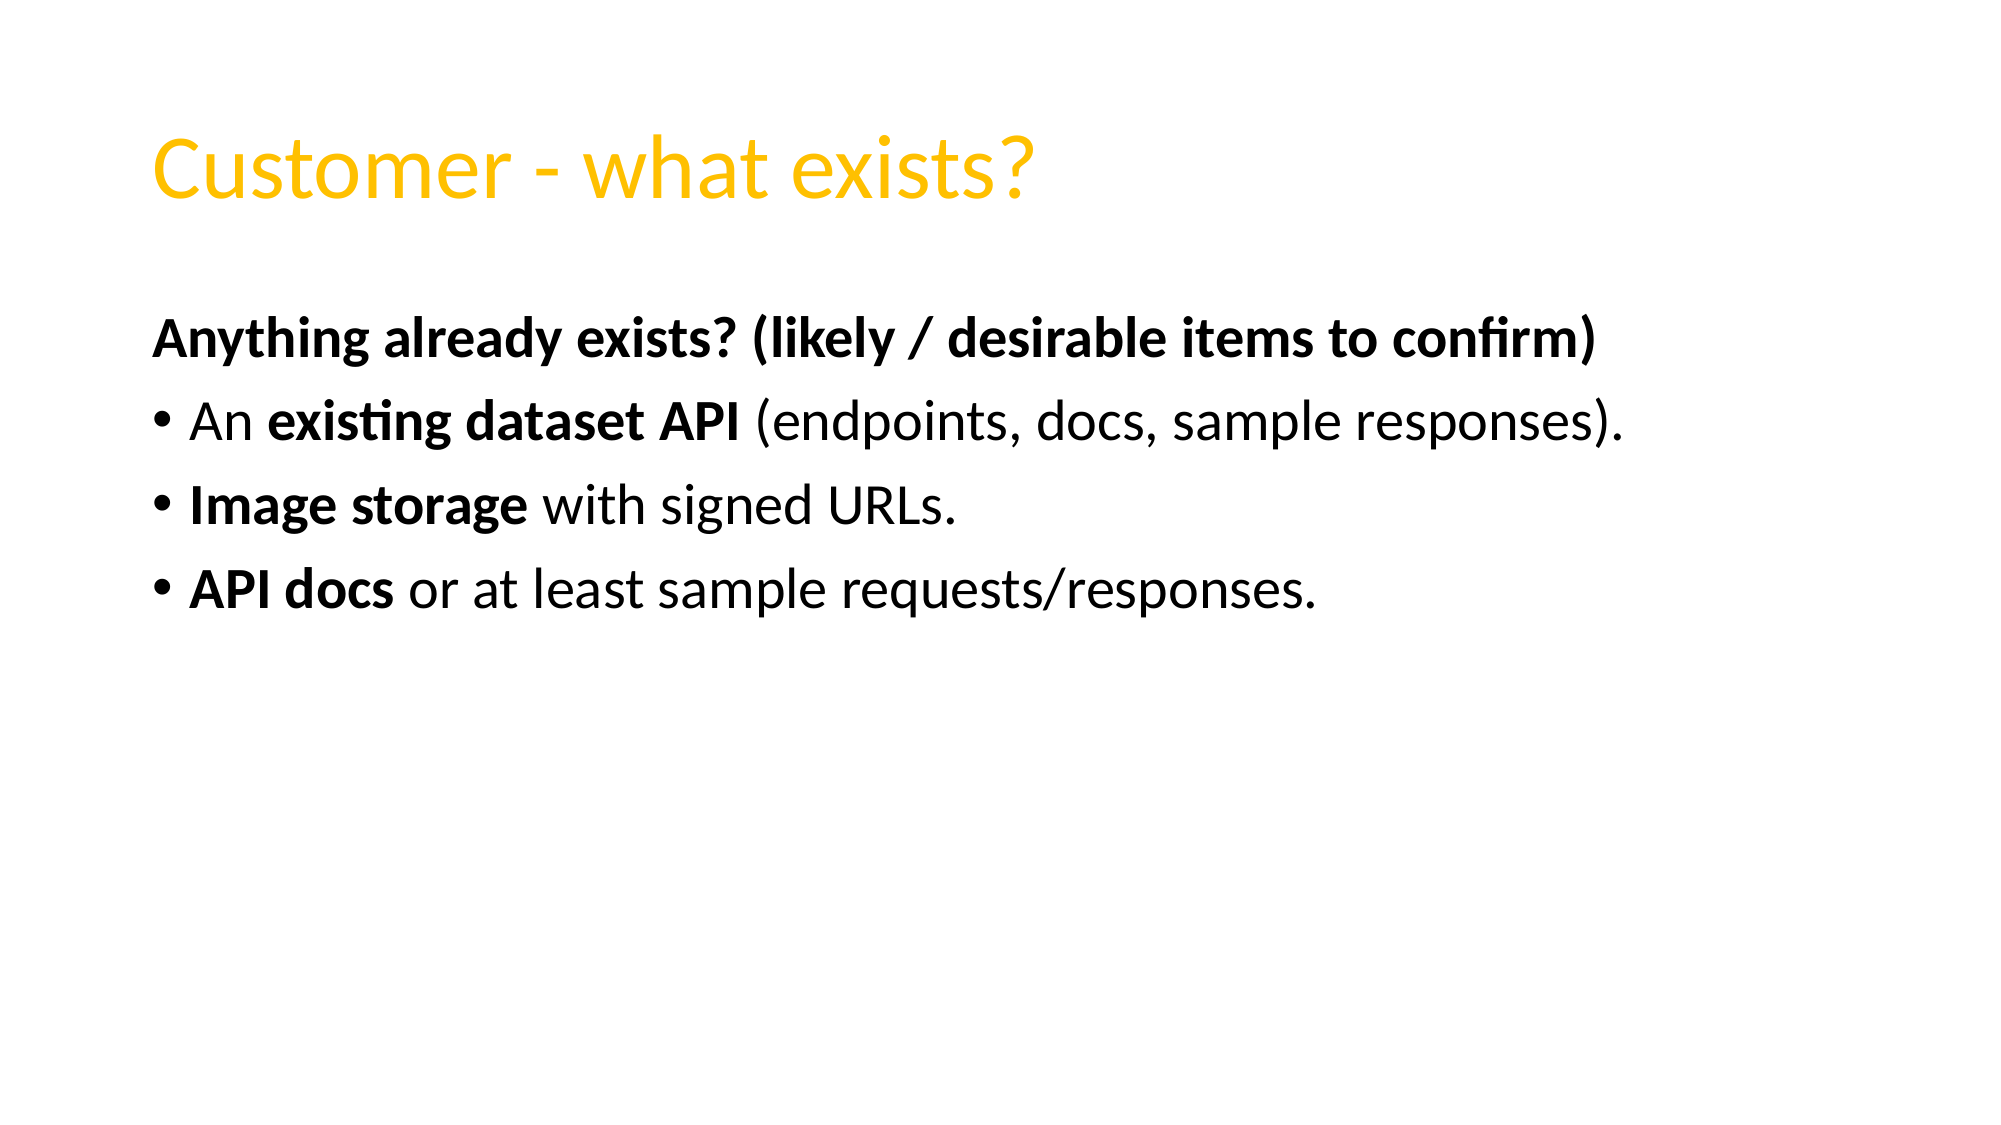

# Customer - what exists?
Anything already exists? (likely / desirable items to confirm)
An existing dataset API (endpoints, docs, sample responses).
Image storage with signed URLs.
API docs or at least sample requests/responses.